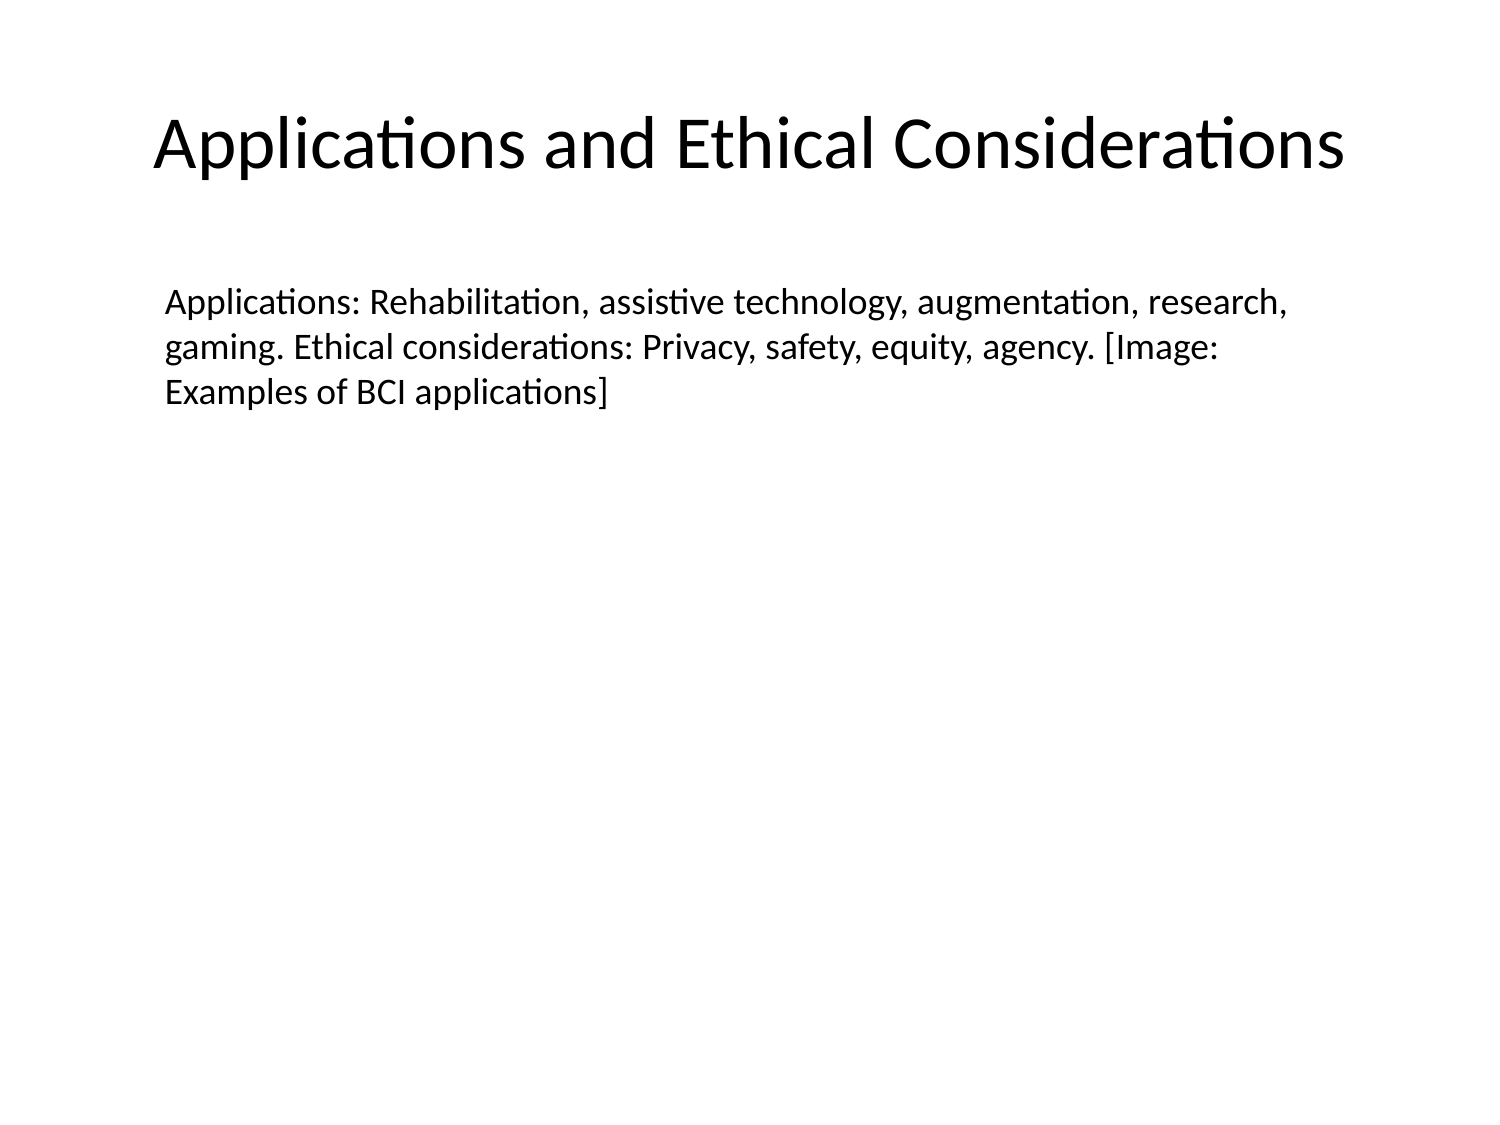

# Applications and Ethical Considerations

Applications: Rehabilitation, assistive technology, augmentation, research, gaming. Ethical considerations: Privacy, safety, equity, agency. [Image: Examples of BCI applications]